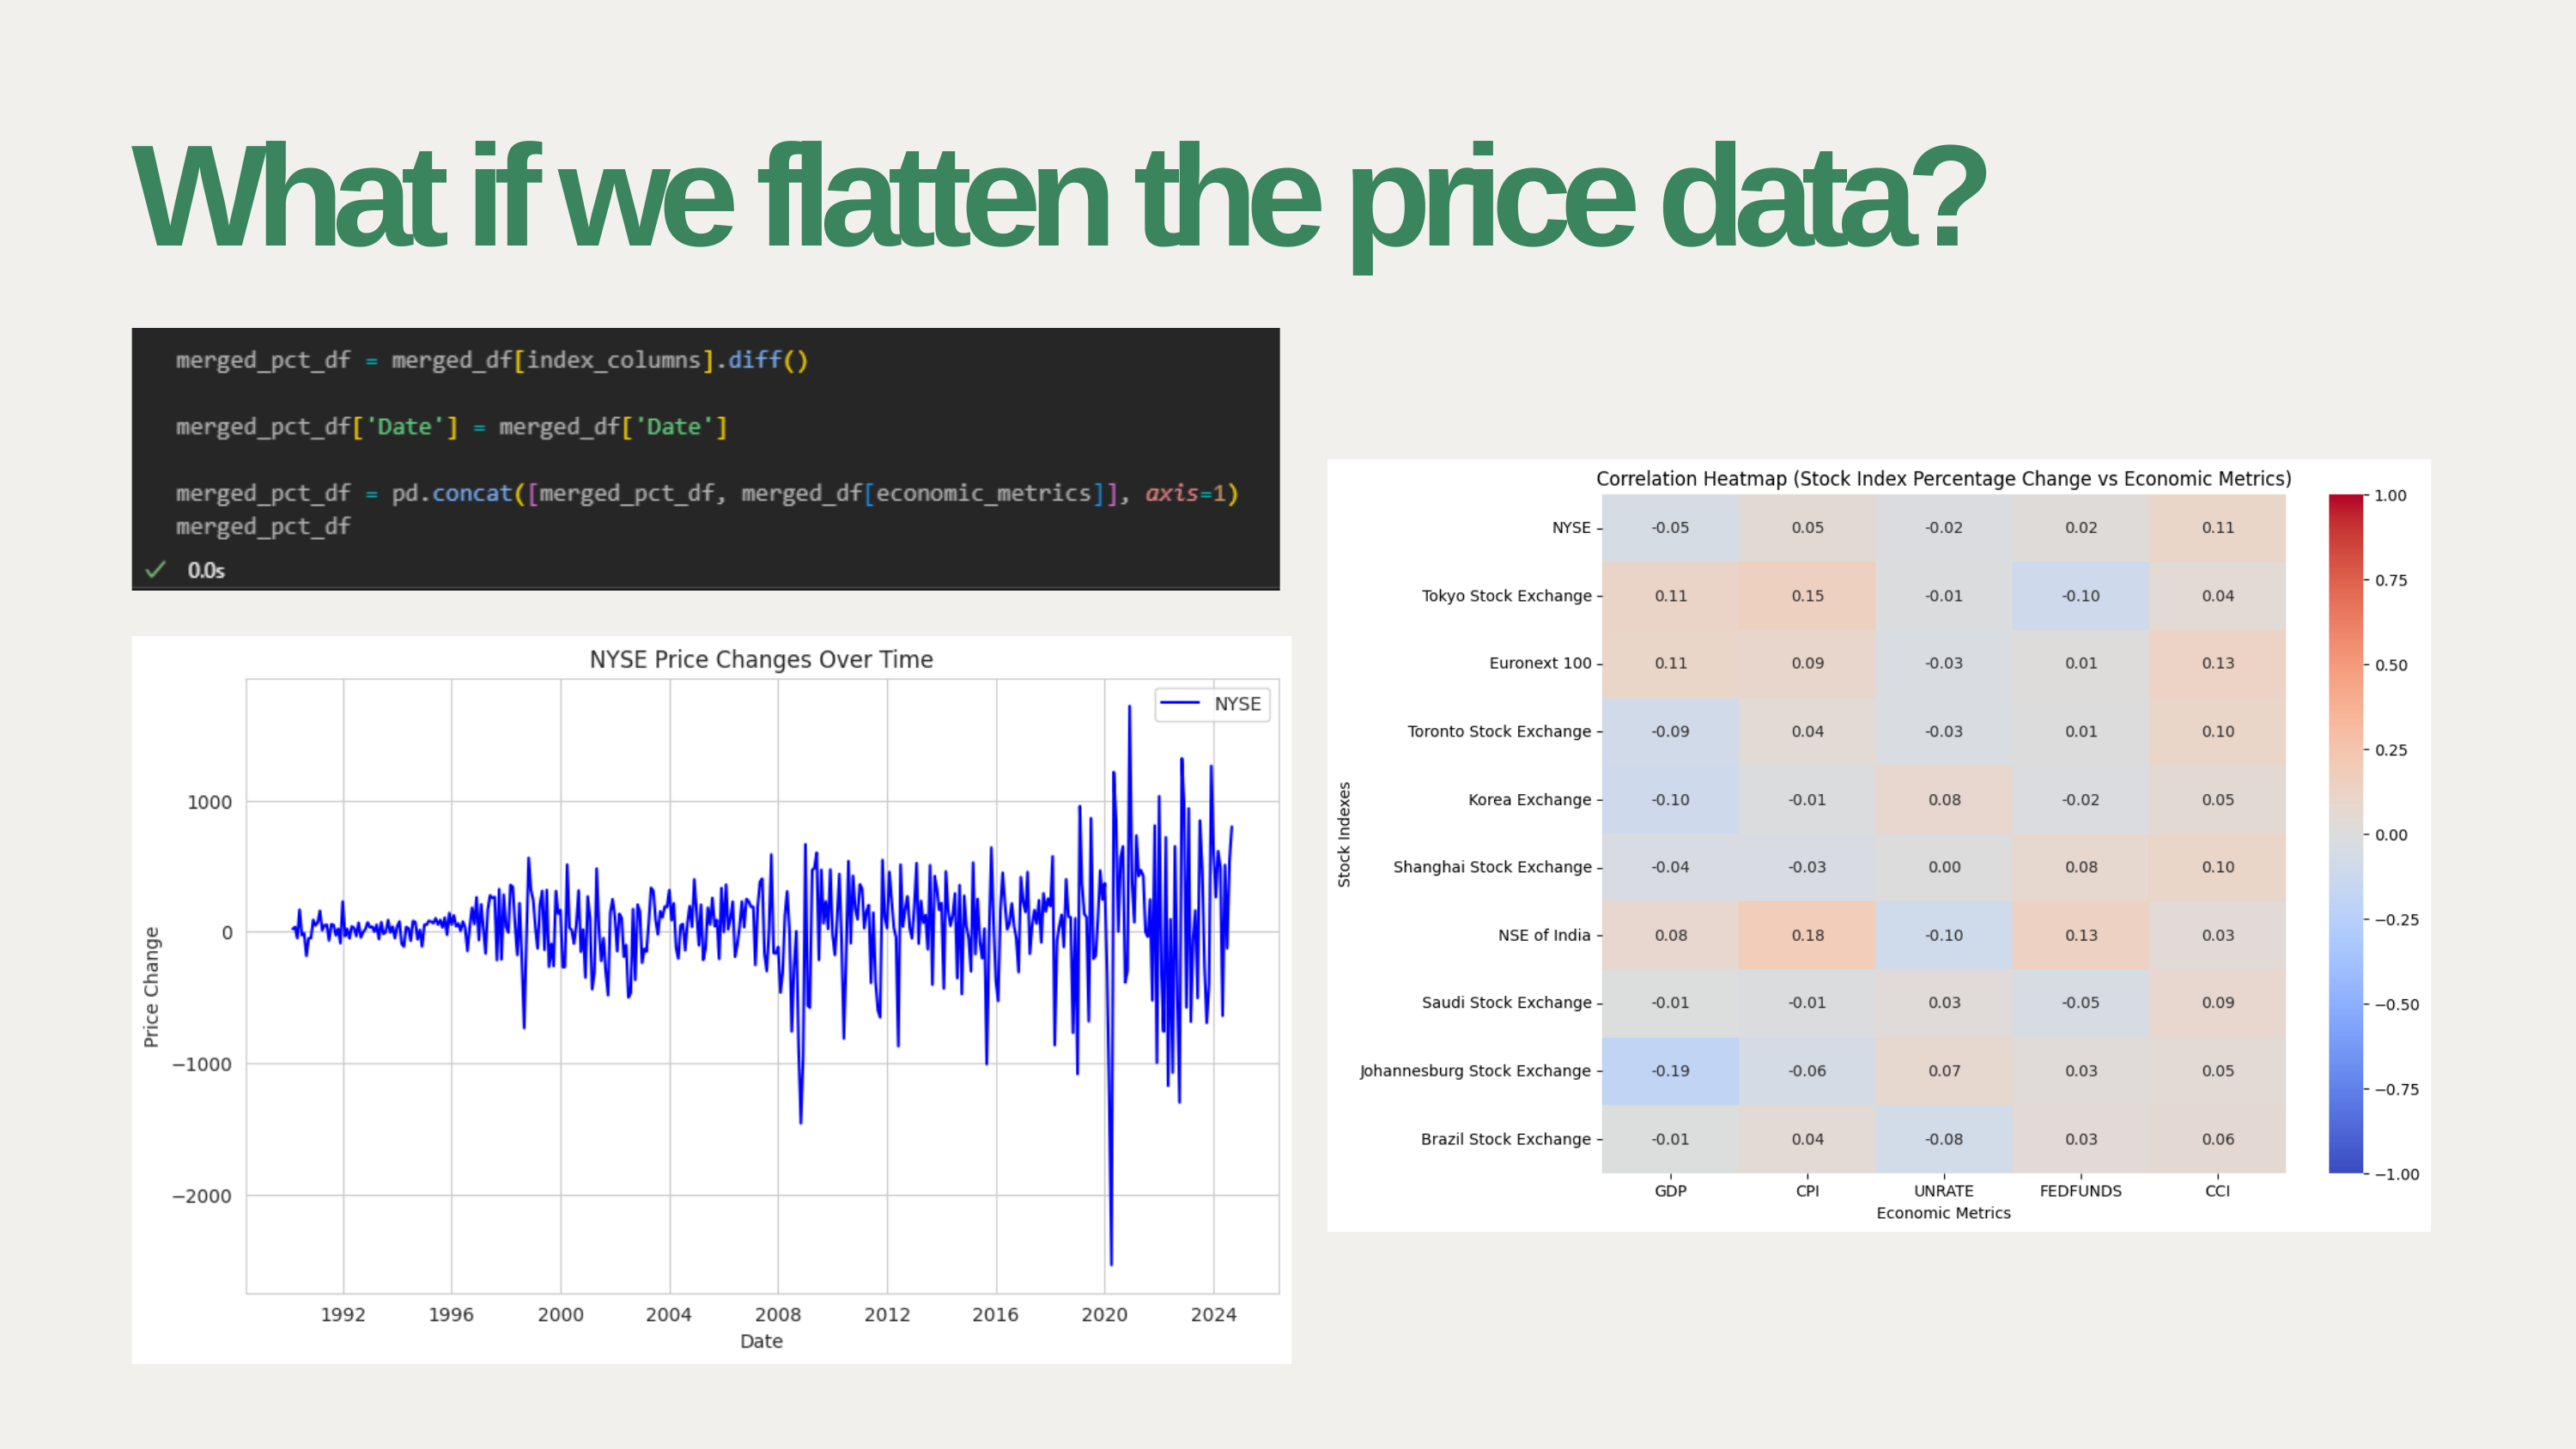

What if we flatten the price data?
10 years